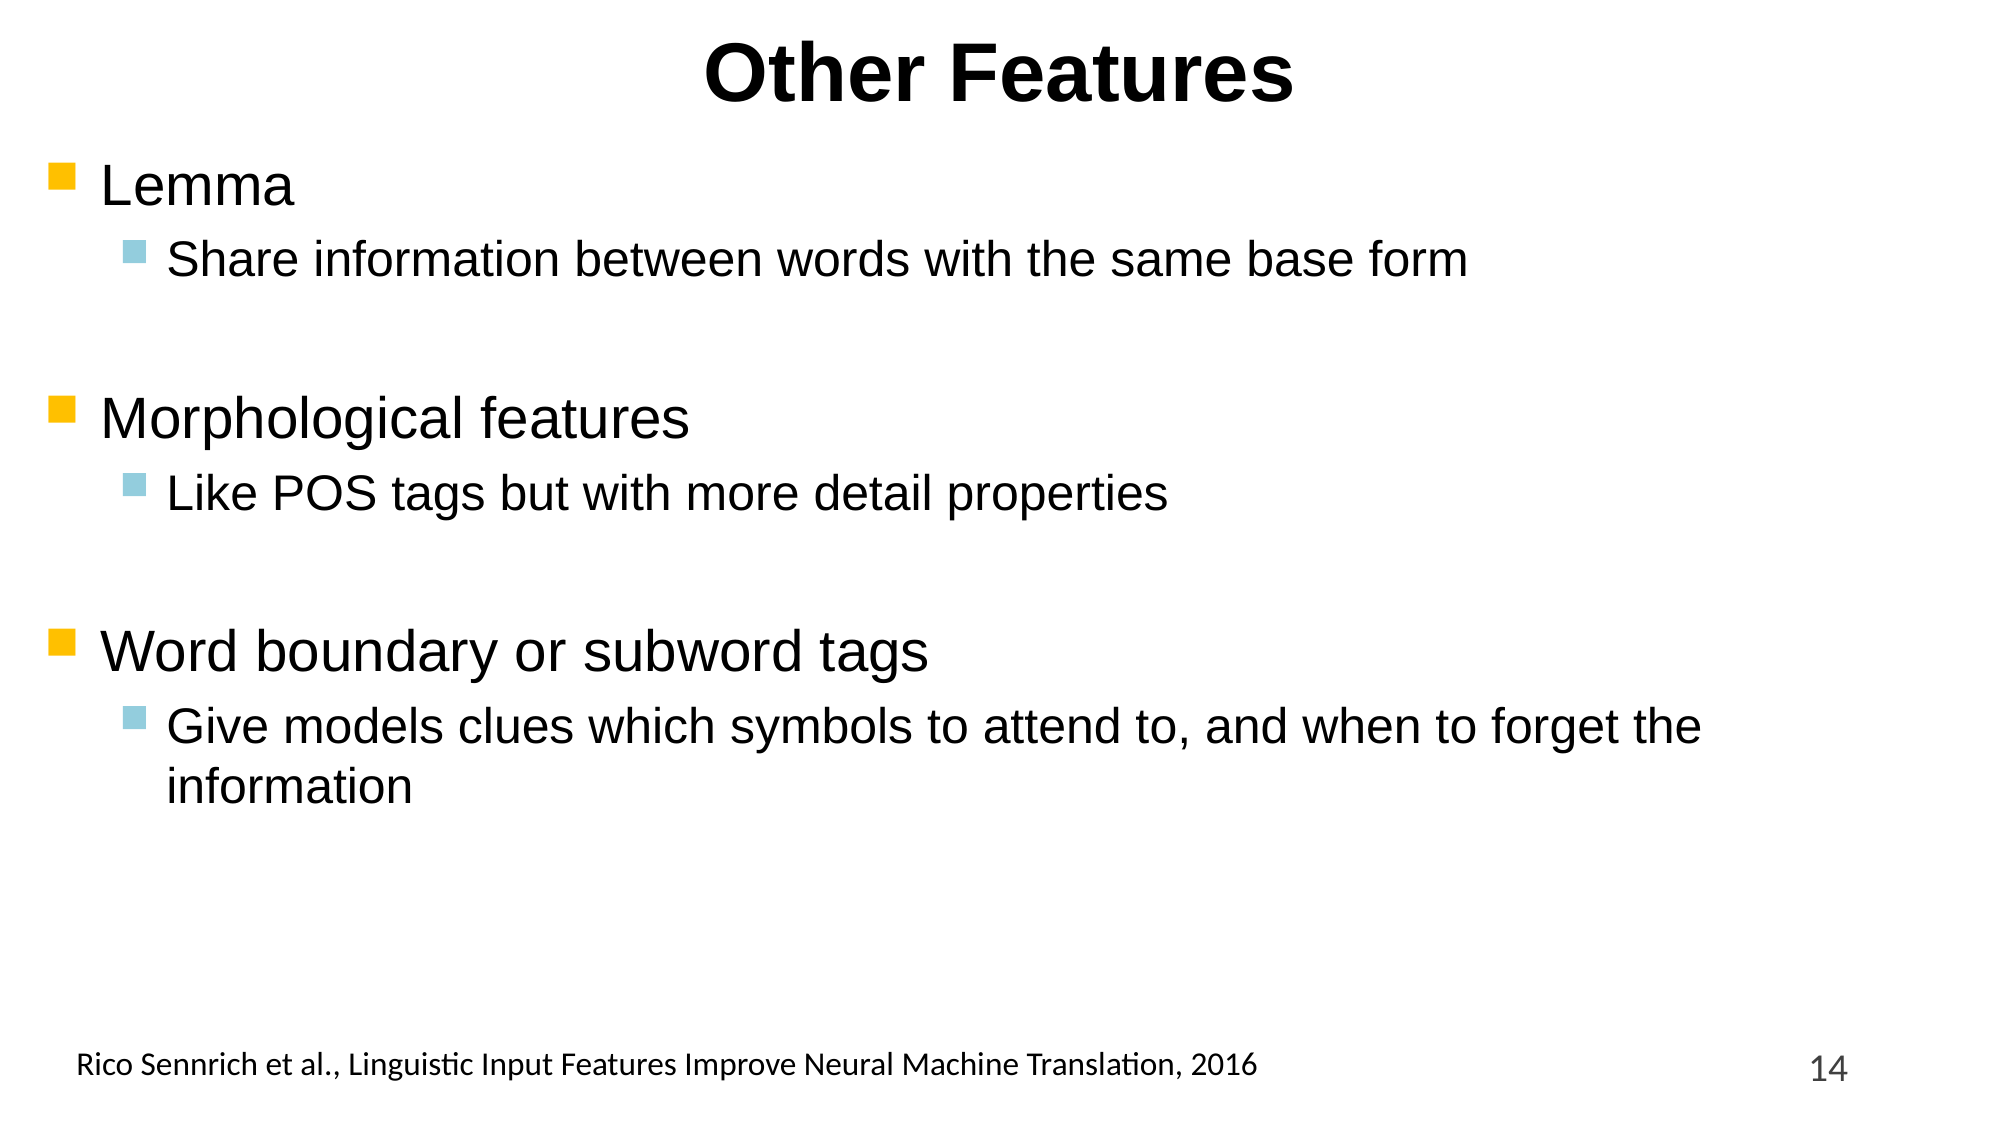

# Other Features
Lemma
Share information between words with the same base form

Morphological features
Like POS tags but with more detail properties

Word boundary or subword tags
Give models clues which symbols to attend to, and when to forget the information
Rico Sennrich et al., Linguistic Input Features Improve Neural Machine Translation, 2016
14